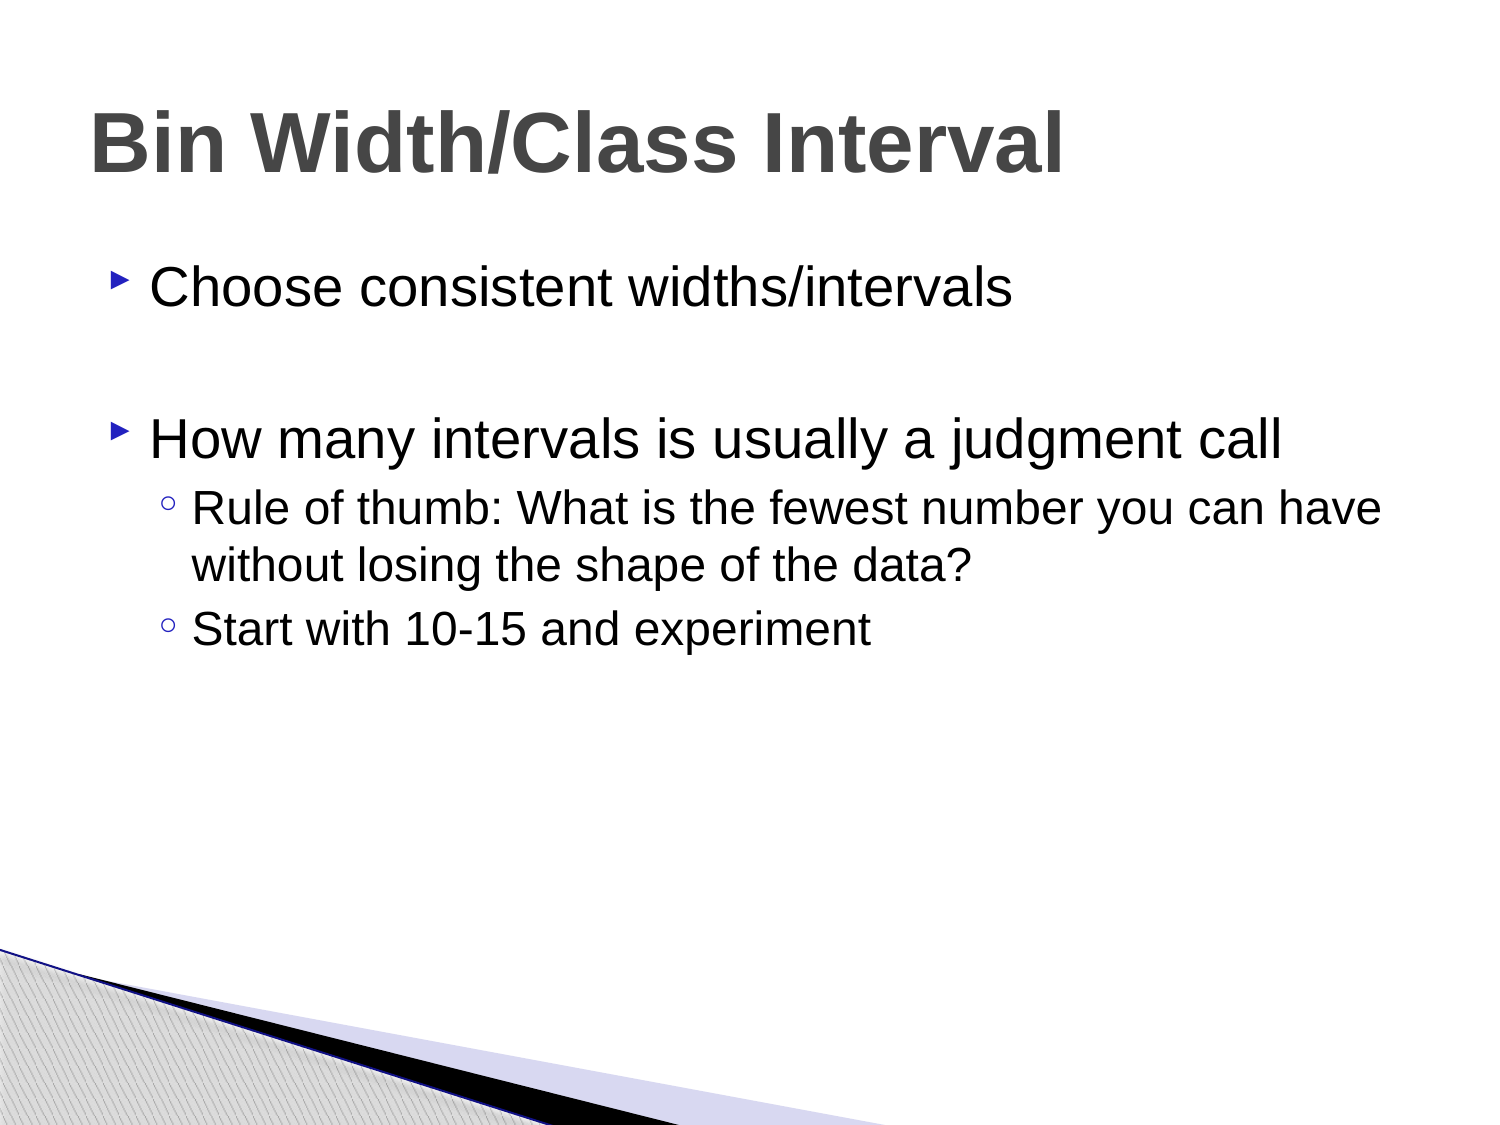

# Bin Width/Class Interval
Choose consistent widths/intervals

How many intervals is usually a judgment call
Rule of thumb: What is the fewest number you can have without losing the shape of the data?
Start with 10-15 and experiment